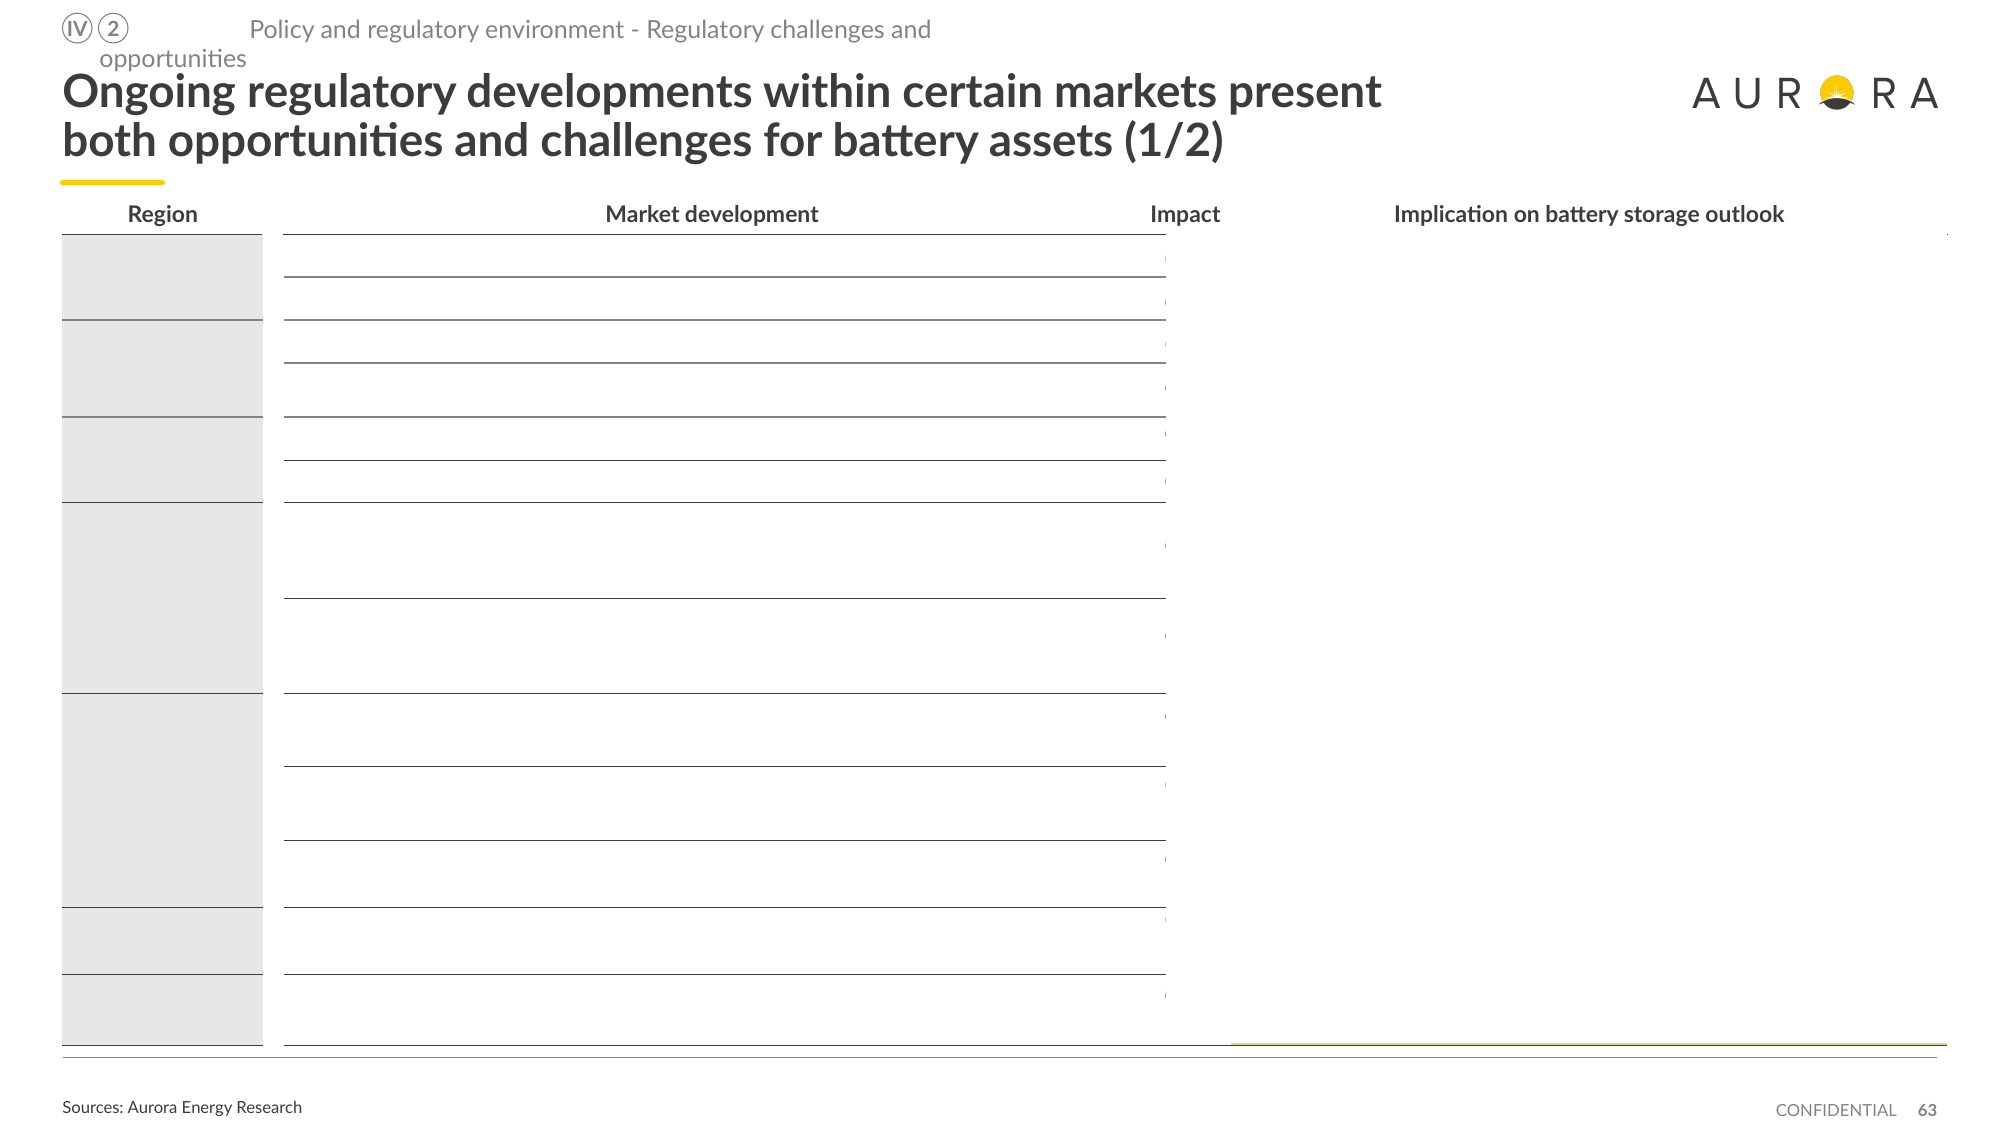

Policy and regulatory environment - Regulatory challenges and opportunities
IV
2
# Ongoing regulatory developments within certain markets present both opportunities and challenges for battery assets (1/2)
| Region |  | Market development | Impact | Implication on battery storage outlook |
| --- | --- | --- | --- | --- |
|  |  |  |  | X Xlimit the potential revenue for batteries |
|  |  |  |  | Favourable for batteries with faster build times than other techs |
|  |  |  |  | May limit private investment potential, but X X |
|  |  |  |  | Opportunity for contractual revenues for co-located storage |
|  |  |  |  | Additional markets provide significant uplift for business cases |
|  |  |  |  | Additional contracted revenues will be available, on top of the CM |
|  |  |  |  | Batteries would not be able to access capacity market revenues and could see reduced spreads from higher thermal baseload capacity |
|  |  |  |  | The exemption will still apply for BESS with X X; X Xintroduces potential new revenue stream; the X X outlines action points to support batteries, but no capacity targets |
|  |  |  |  | X Xwould introduce uncertainty for battery margins, subject to X X |
|  |  |  |  | Increased complexity of bids in X Xprocurement could generate upsides, but depends on strategy or automation employed |
|  |  |  |  | Increased likelihood of bids from smaller assets such as batteries to be accepted in the X X |
|  |  |  |  | The X X may lead to a less optimal trading profiles and lower revenues for batteries |
|  |  |  |  | Availability of long-term contracted revenue and X X likely to incentivise rapid battery deployment |

Sources: Aurora Energy Research